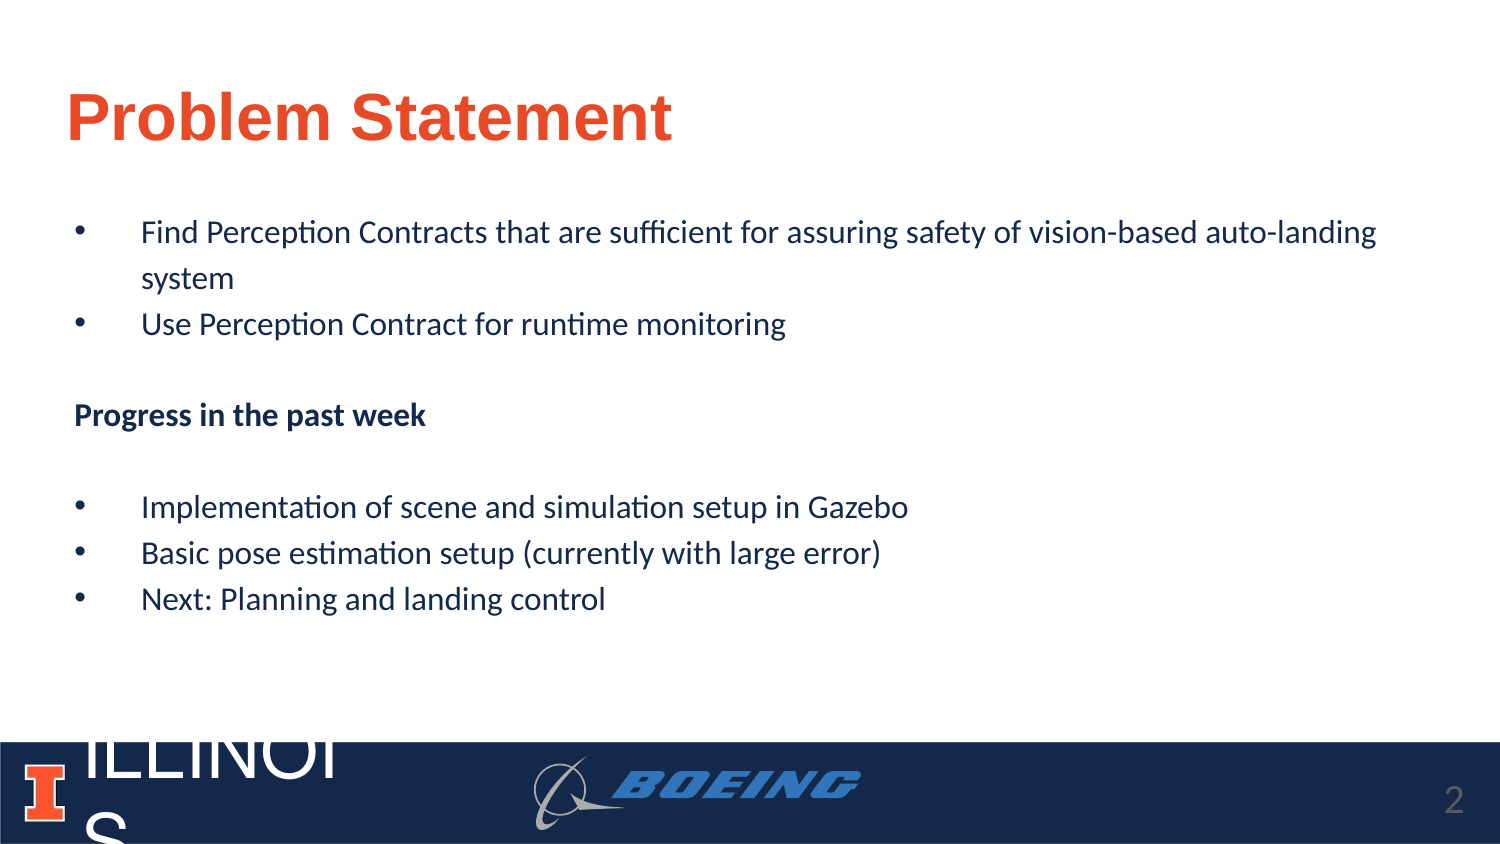

# Problem Statement
Find Perception Contracts that are sufficient for assuring safety of vision-based auto-landing system
Use Perception Contract for runtime monitoring

Progress in the past week

Implementation of scene and simulation setup in Gazebo
Basic pose estimation setup (currently with large error)
Next: Planning and landing control
2